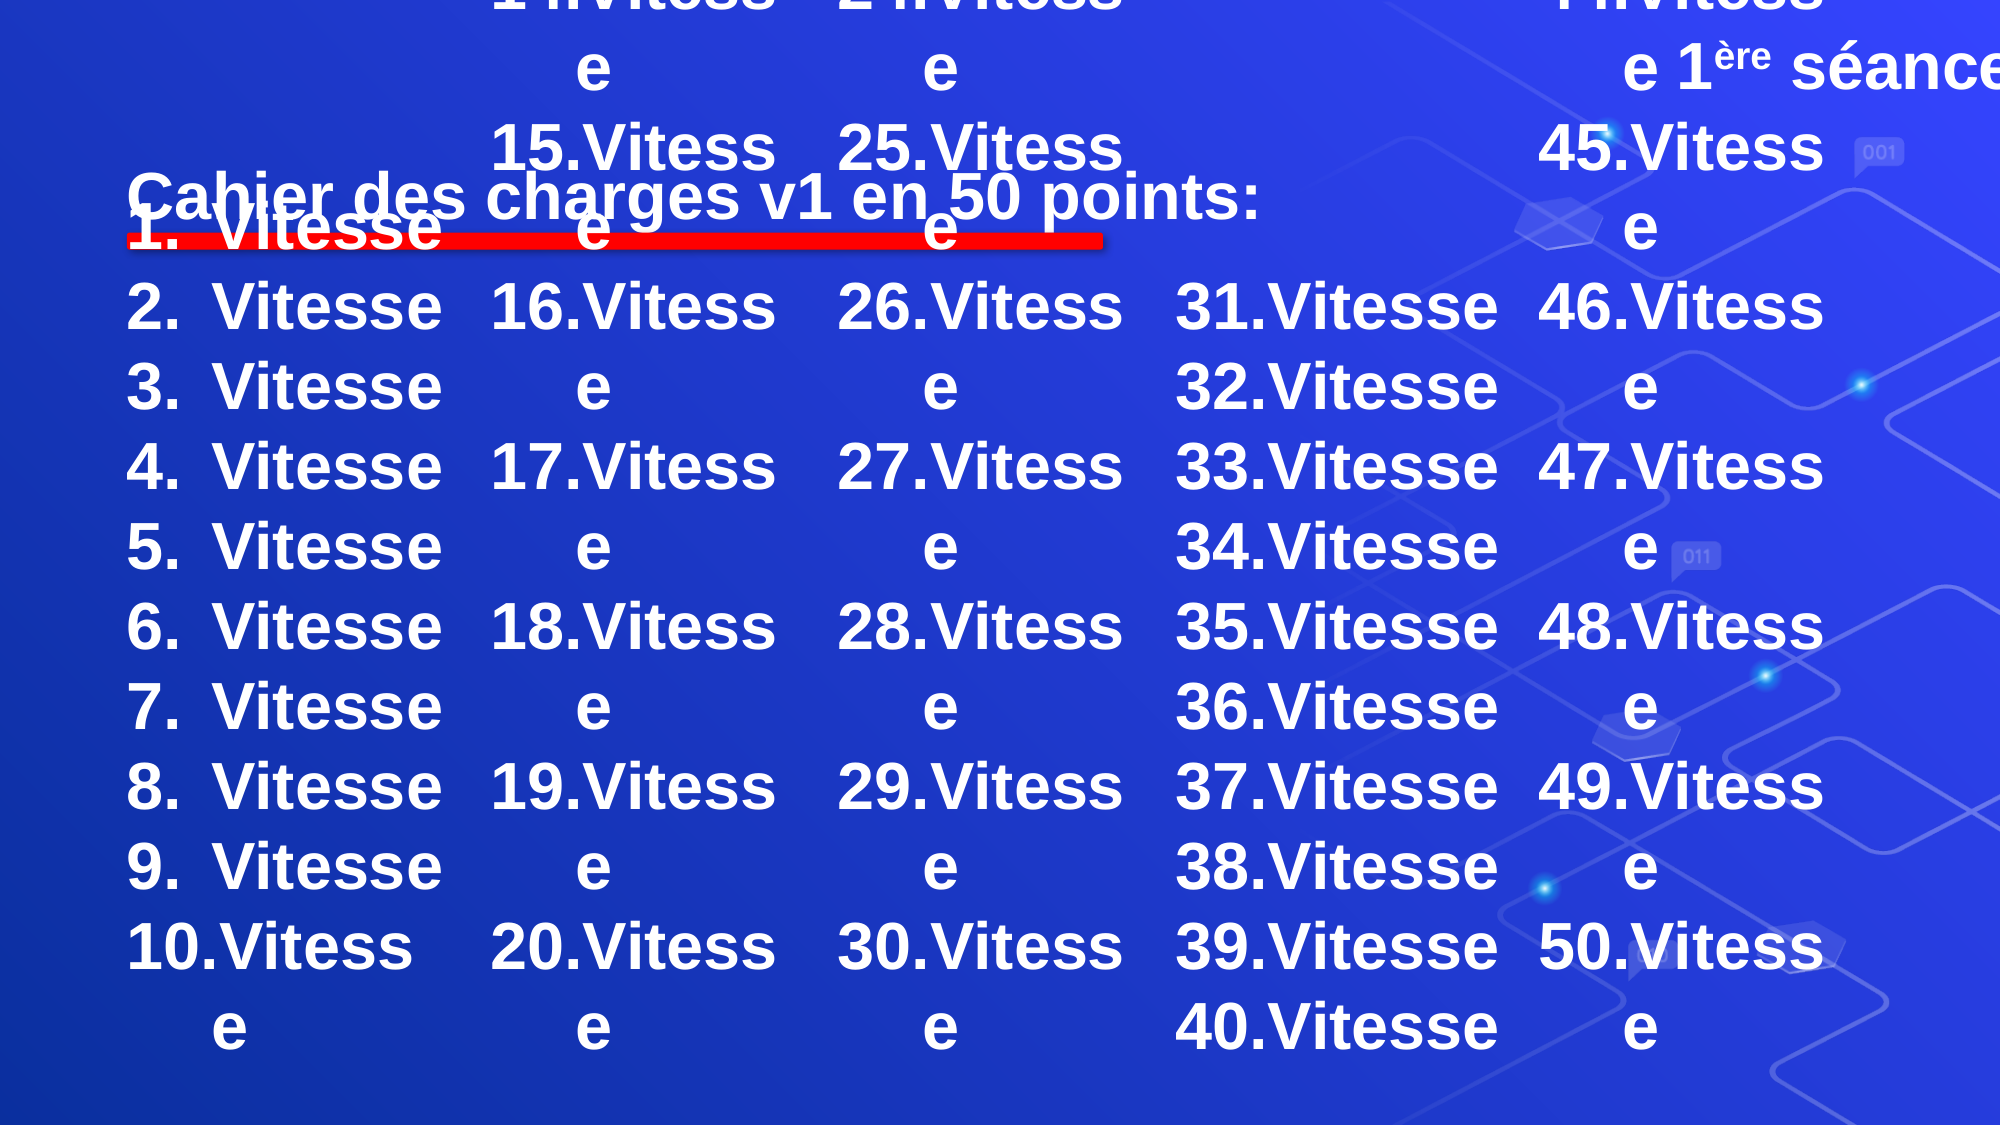

1ère séance
# Cahier des charges v1 en 50 points:

Vitesse
Vitesse
Vitesse
Vitesse
Vitesse
Vitesse
Vitesse
Vitesse
Vitesse
Vitesse
Vitesse
Vitesse
Vitesse
Vitesse
Vitesse
Vitesse
Vitesse
Vitesse
Vitesse
Vitesse
Vitesse
Vitesse
Vitesse
Vitesse
Vitesse
Vitesse
Vitesse
Vitesse
Vitesse
Vitesse
Vitesse
Vitesse
Vitesse
Vitesse
Vitesse
Vitesse
Vitesse
Vitesse
Vitesse
Vitesse
Vitesse
Vitesse
Vitesse
Vitesse
Vitesse
Vitesse
Vitesse
Vitesse
Vitesse
Vitesse